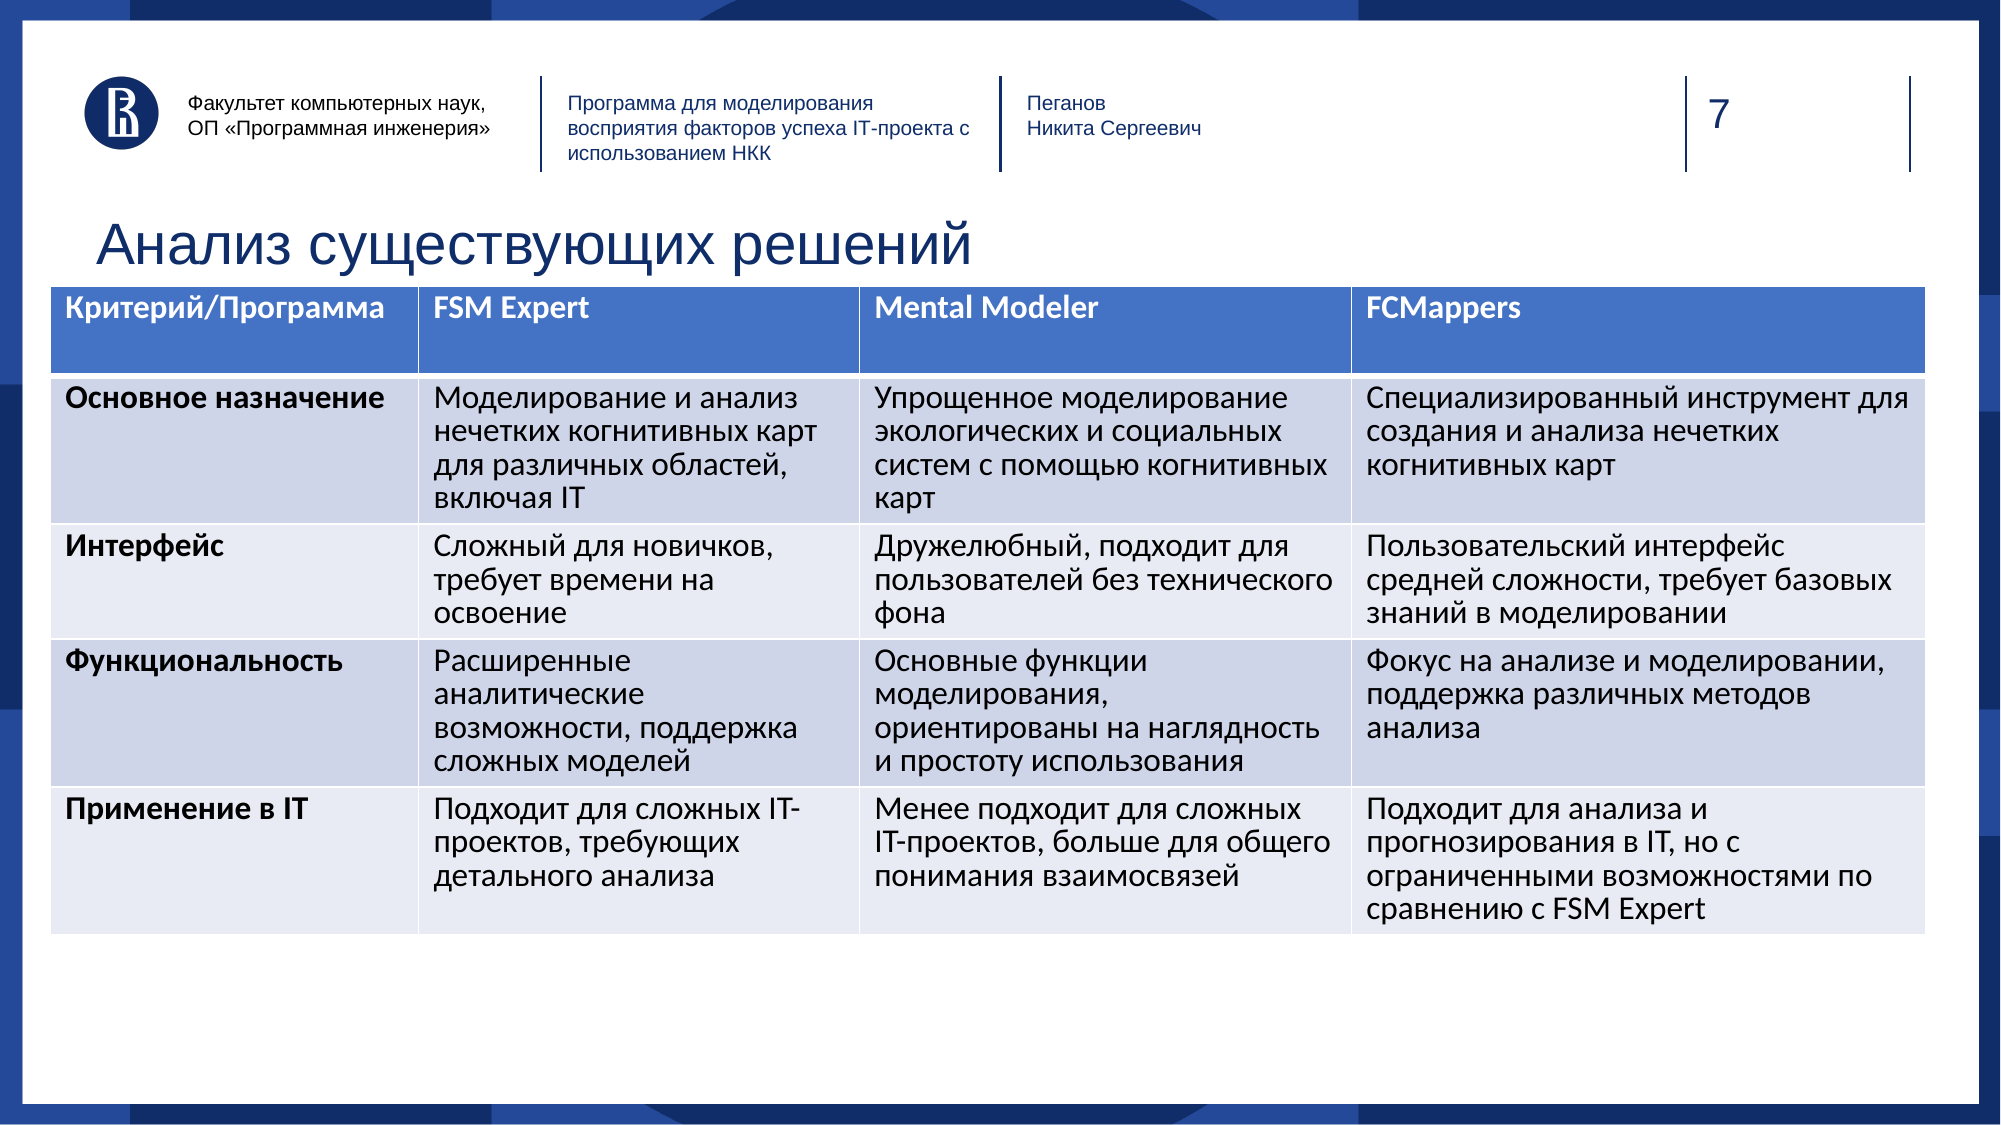

Факультет компьютерных наук,
ОП «Программная инженерия»
Программа для моделирования восприятия факторов успеха IТ-проекта с использованием НКК
Пеганов
Никита Сергеевич
# Анализ существующих решений
| Критерий/Программа | FSM Expert | Mental Modeler | FCMappers |
| --- | --- | --- | --- |
| Основное назначение | Моделирование и анализ нечетких когнитивных карт для различных областей, включая IT | Упрощенное моделирование экологических и социальных систем с помощью когнитивных карт | Специализированный инструмент для создания и анализа нечетких когнитивных карт |
| Интерфейс | Сложный для новичков, требует времени на освоение | Дружелюбный, подходит для пользователей без технического фона | Пользовательский интерфейс средней сложности, требует базовых знаний в моделировании |
| Функциональность | Расширенные аналитические возможности, поддержка сложных моделей | Основные функции моделирования, ориентированы на наглядность и простоту использования | Фокус на анализе и моделировании, поддержка различных методов анализа |
| Применение в IT | Подходит для сложных IT-проектов, требующих детального анализа | Менее подходит для сложных IT-проектов, больше для общего понимания взаимосвязей | Подходит для анализа и прогнозирования в IT, но с ограниченными возможностями по сравнению с FSM Expert |